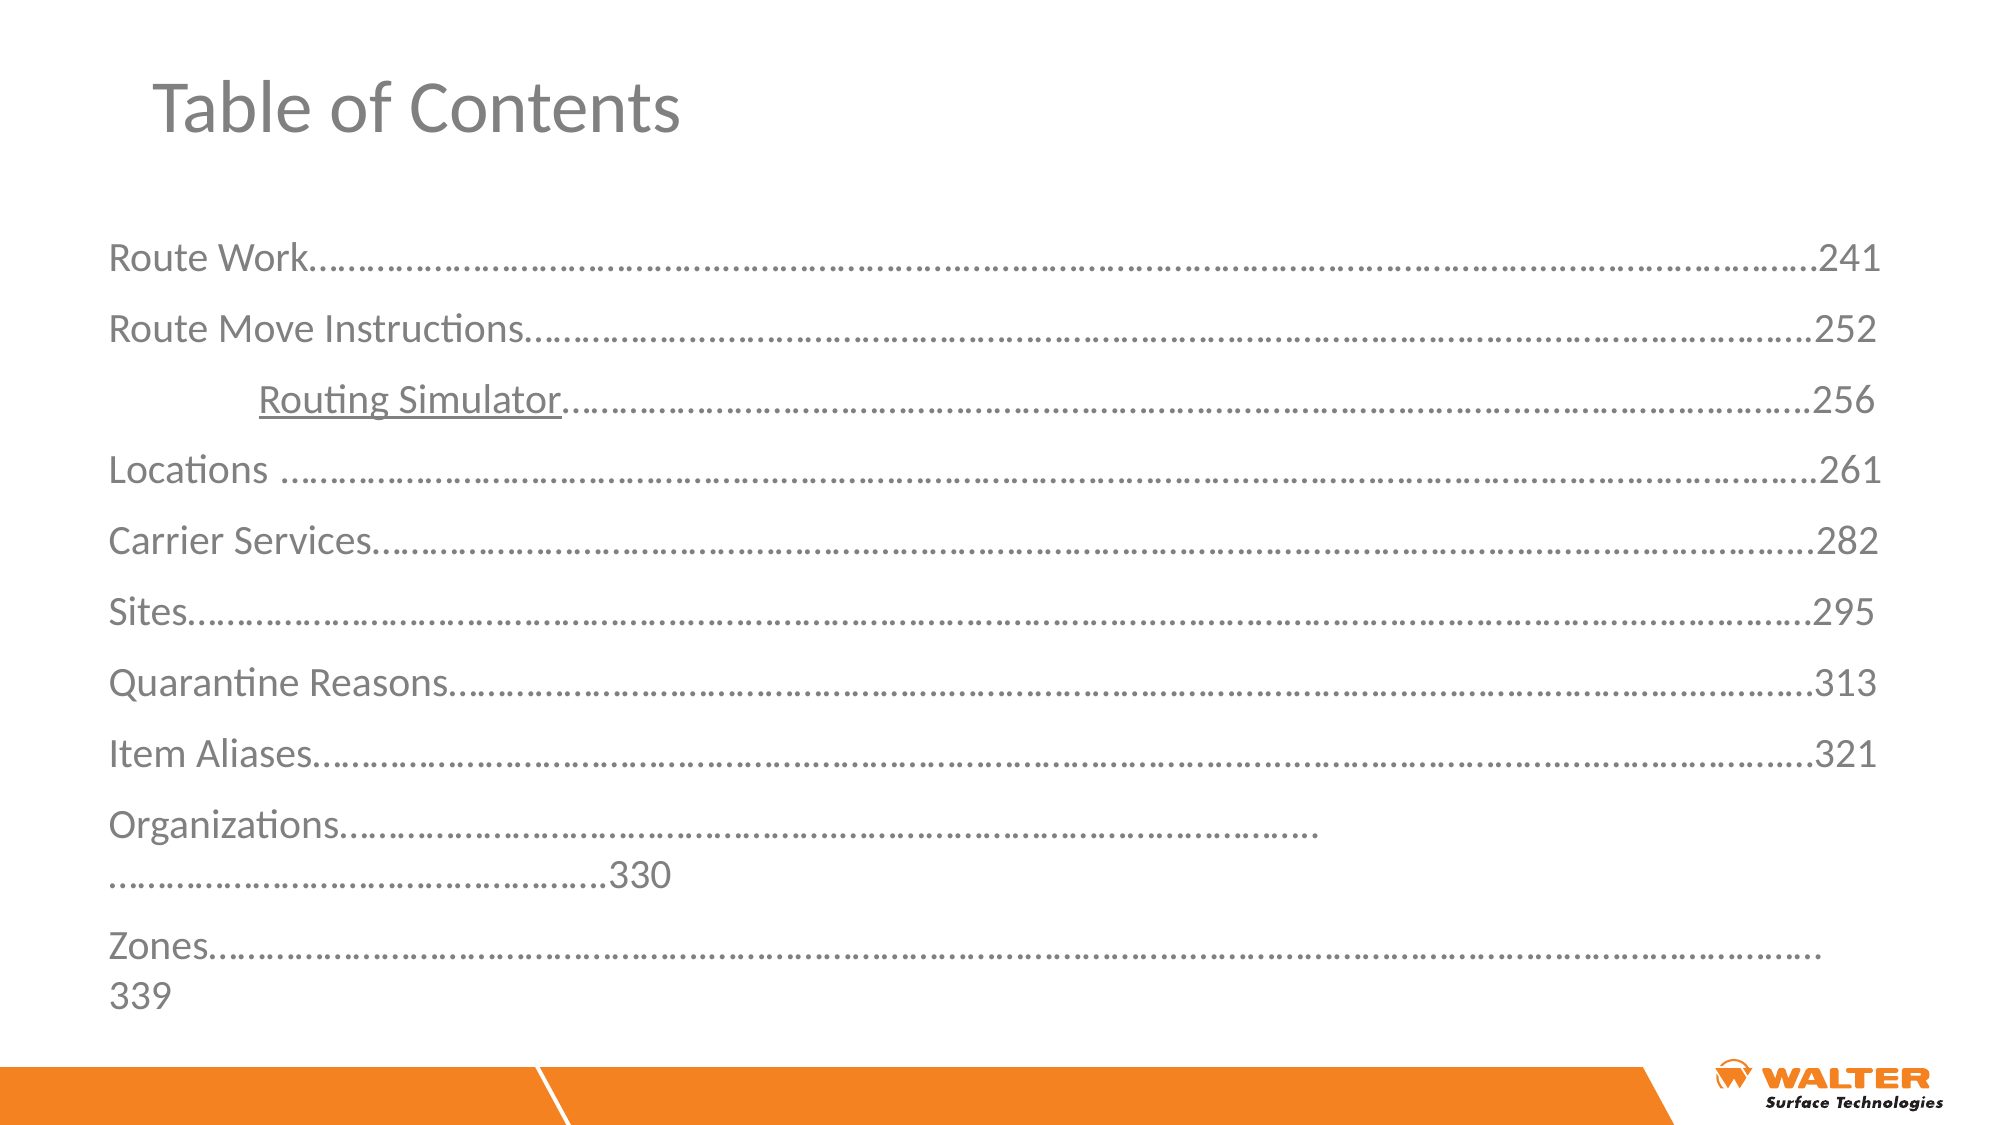

# Table of Contents
Route Work…………………………………….…………………….……………………………………………………..………………………241
Route Move Instructions………………..…………………………………………………………………………..……………………….252
	Routing Simulator…………………………………………….…………………………………………..……………………….256
Locations …………………………………………….…………………………………………..………………………………………………….261
Carrier Services…………………………………………….…………………………………………..……………………….………………..282
Sites…………………………………………….…………………………………………..………………………………………….………………295
Quarantine Reasons…………………………………………….…………………………………………..……………………….…………313
Item Aliases…………………………………………….…………………………………………..……………………….….……………….…321
Organizations…………………………………………….…………………………………………..…………………………………………….330
Zones…………………………………………….…………………………………………..…………………………………………………………339